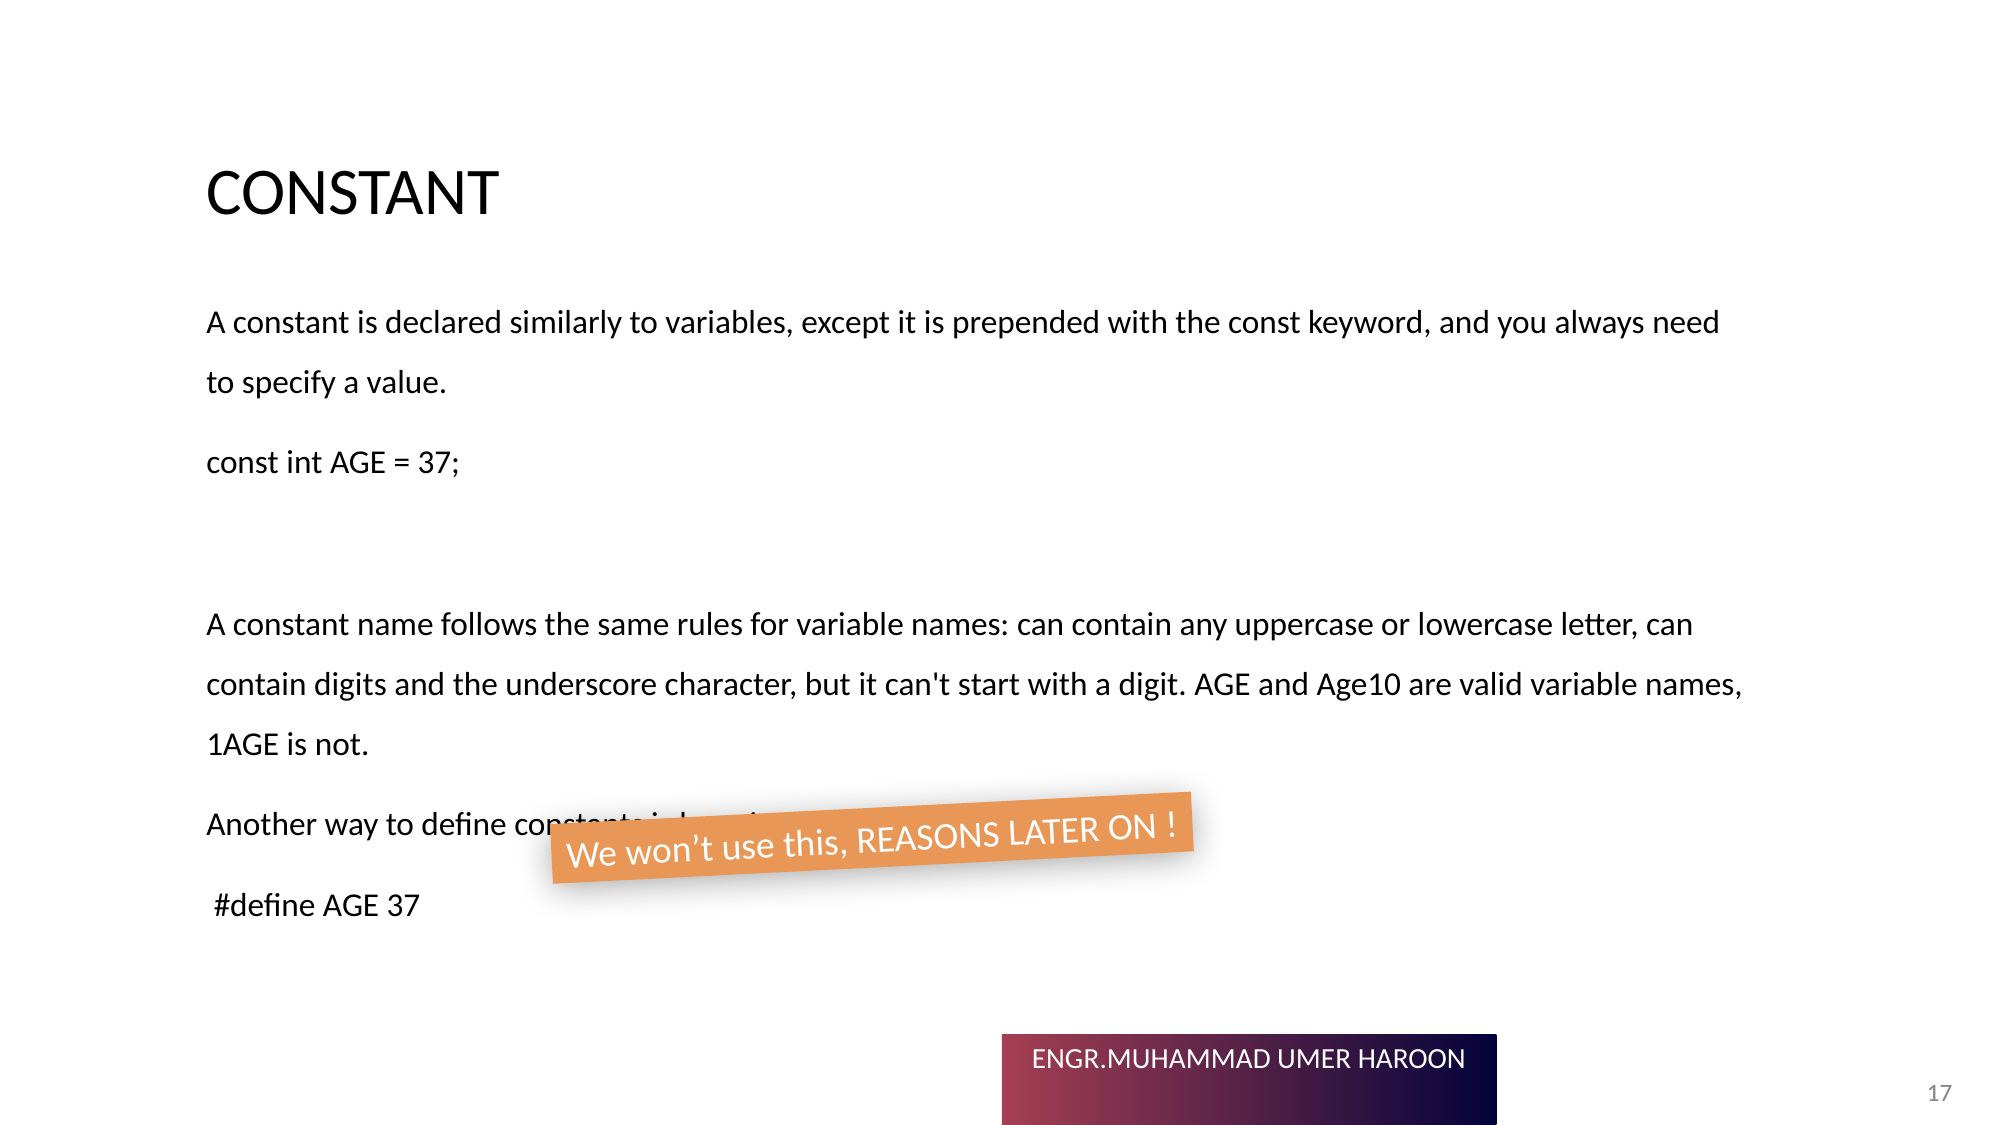

# CONSTANT
A constant is declared similarly to variables, except it is prepended with the const keyword, and you always need to specify a value.
const int AGE = 37;

A constant name follows the same rules for variable names: can contain any uppercase or lowercase letter, can contain digits and the underscore character, but it can't start with a digit. AGE and Age10 are valid variable names, 1AGE is not.
Another way to define constants is by using this syntax:
 #define AGE 37
We won’t use this, REASONS LATER ON !
17